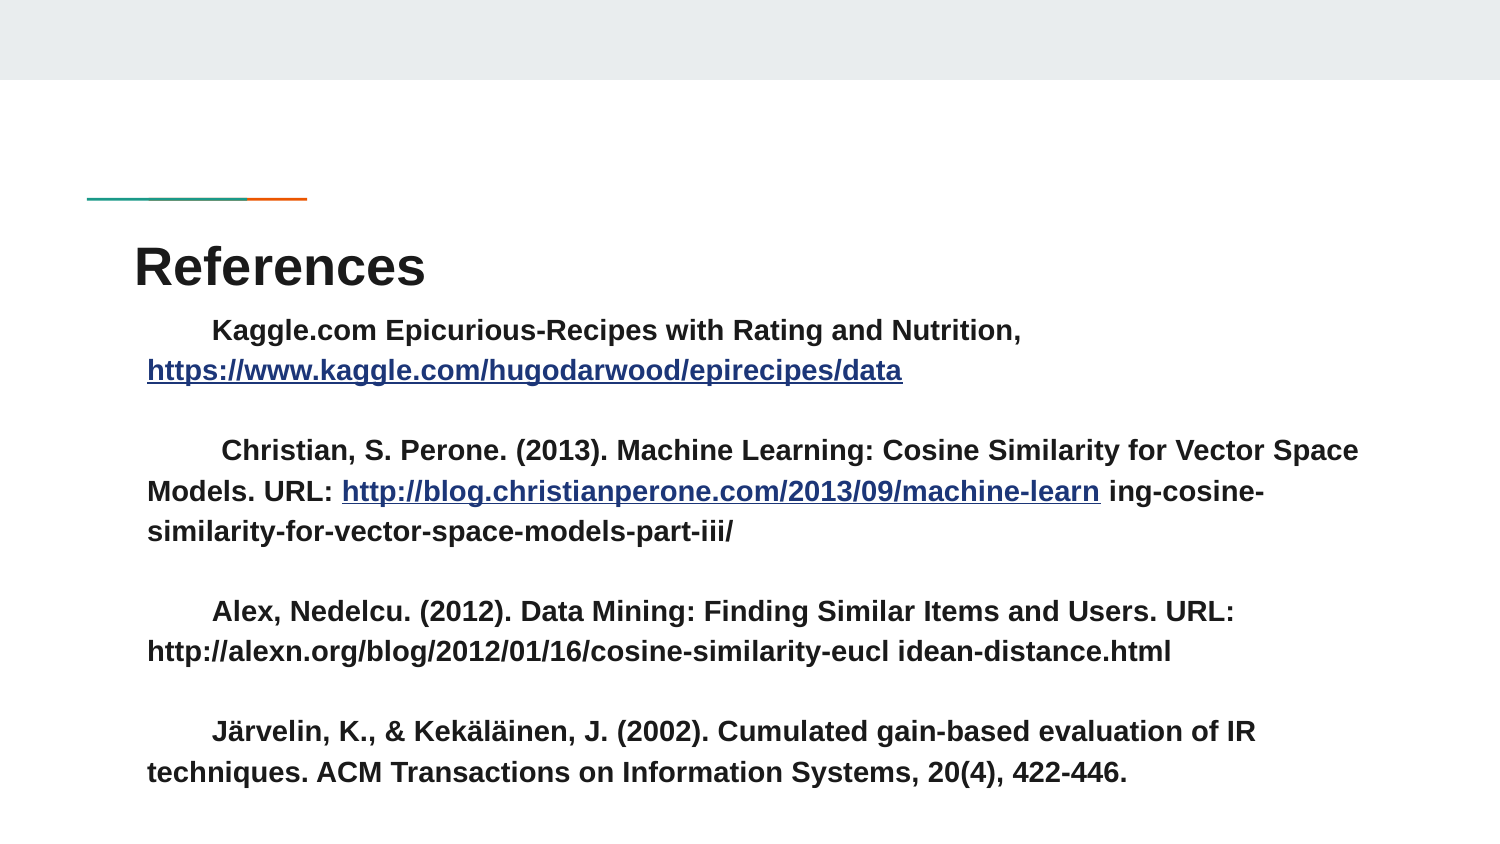

# References
Kaggle.com Epicurious-Recipes with Rating and Nutrition, https://www.kaggle.com/hugodarwood/epirecipes/data

         Christian, S. Perone. (2013). Machine Learning: Cosine Similarity for Vector Space Models. URL: http://blog.christianperone.com/2013/09/machine-learn ing-cosine-similarity-for-vector-space-models-part-iii/

Alex, Nedelcu. (2012). Data Mining: Finding Similar Items and Users. URL: http://alexn.org/blog/2012/01/16/cosine-similarity-eucl idean-distance.html

Järvelin, K., & Kekäläinen, J. (2002). Cumulated gain-based evaluation of IR techniques. ACM Transactions on Information Systems, 20(4), 422-446.